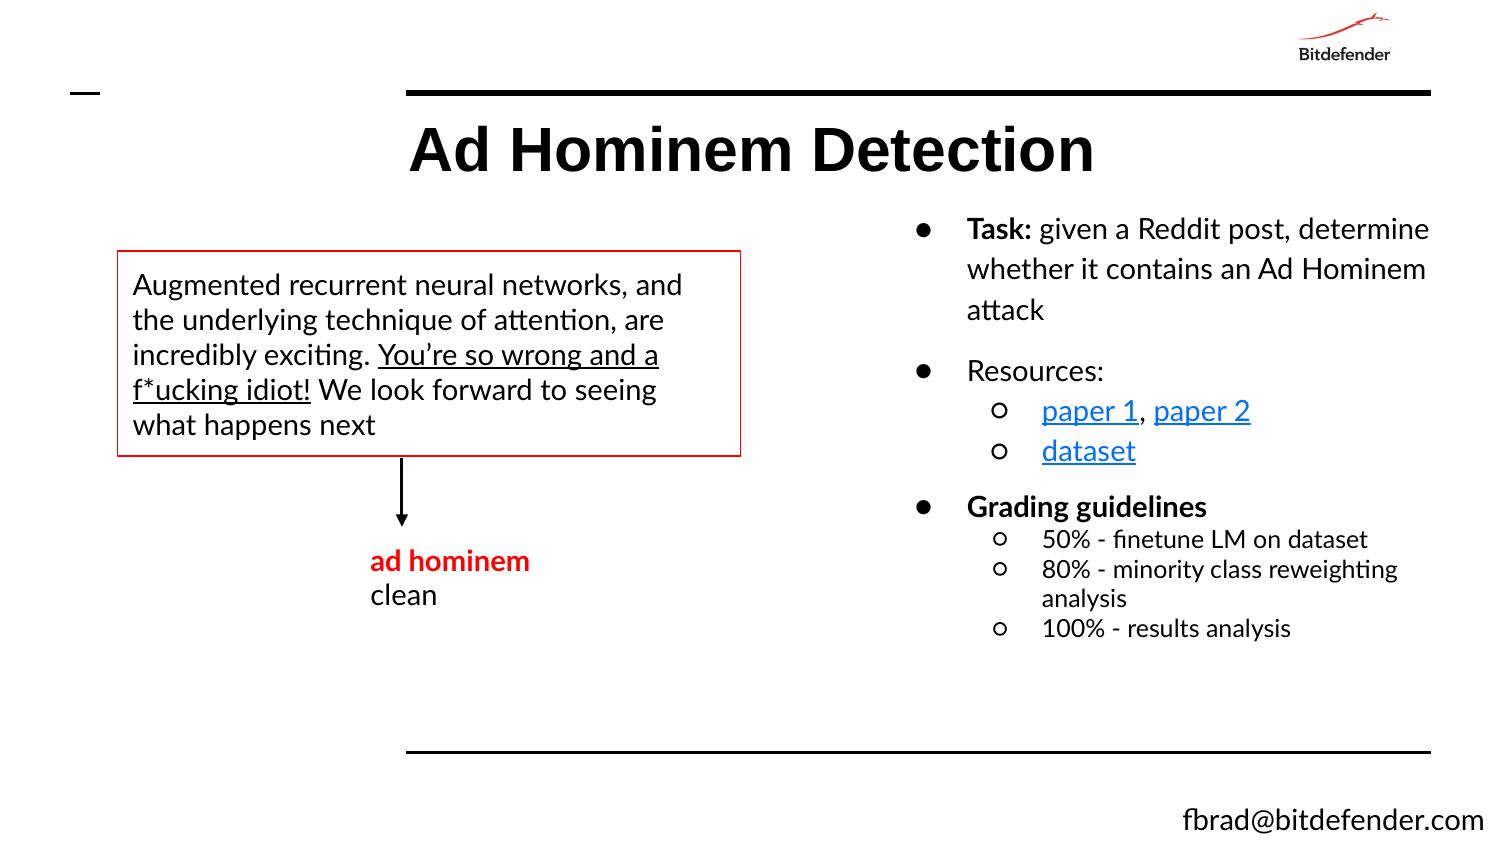

# Ad Hominem Detection
Task: given a Reddit post, determine whether it contains an Ad Hominem attack
Resources:
paper 1, paper 2
dataset
Grading guidelines
50% - finetune LM on dataset
80% - minority class reweighting analysis
100% - results analysis

Augmented recurrent neural networks, and the underlying technique of attention, are incredibly exciting. You’re so wrong and a f*ucking idiot! We look forward to seeing what happens next
ad hominem
clean
fbrad@bitdefender.com